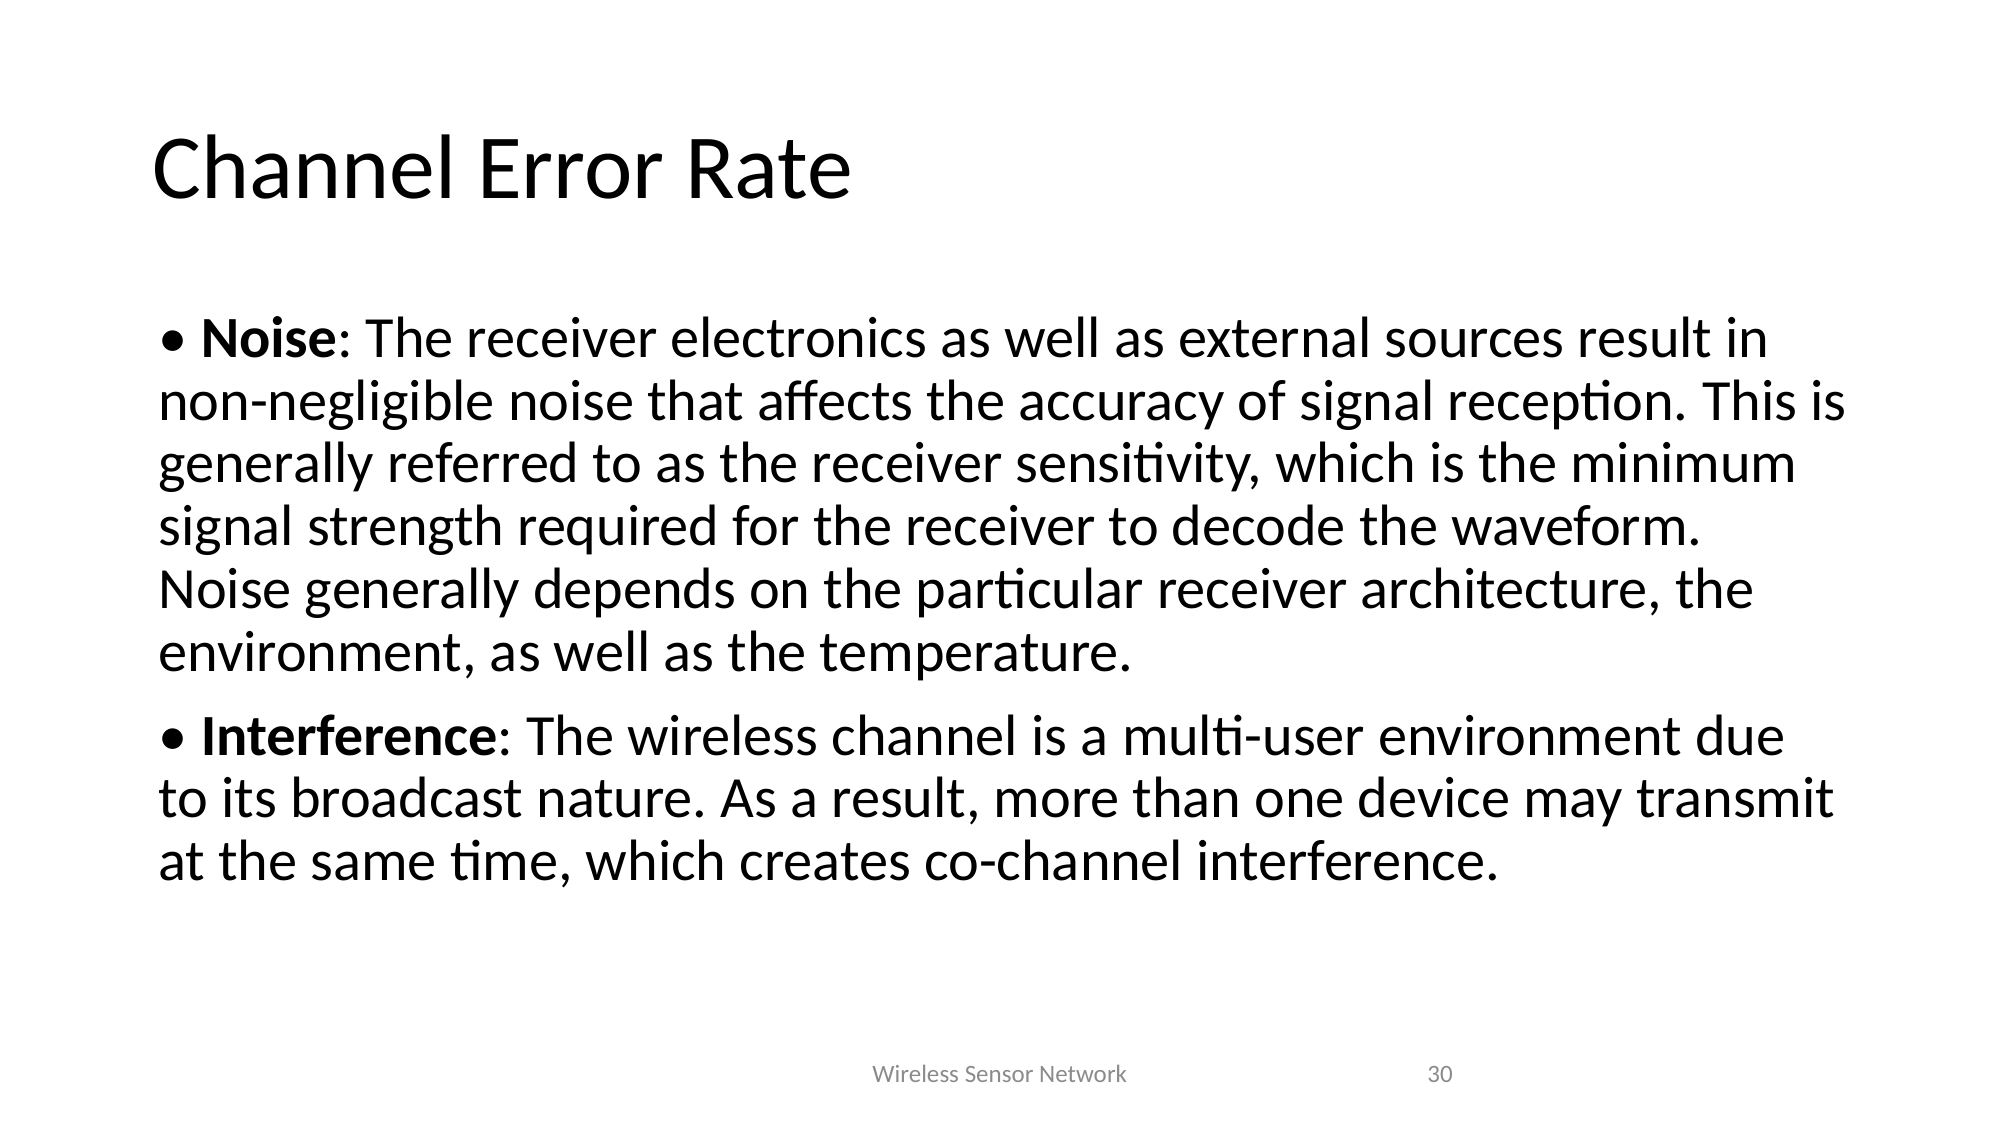

# Channel Error Rate
• Noise: The receiver electronics as well as external sources result in non-negligible noise that affects the accuracy of signal reception. This is generally referred to as the receiver sensitivity, which is the minimum signal strength required for the receiver to decode the waveform. Noise generally depends on the particular receiver architecture, the environment, as well as the temperature.
• Interference: The wireless channel is a multi-user environment due to its broadcast nature. As a result, more than one device may transmit at the same time, which creates co-channel interference.
Wireless Sensor Network
30